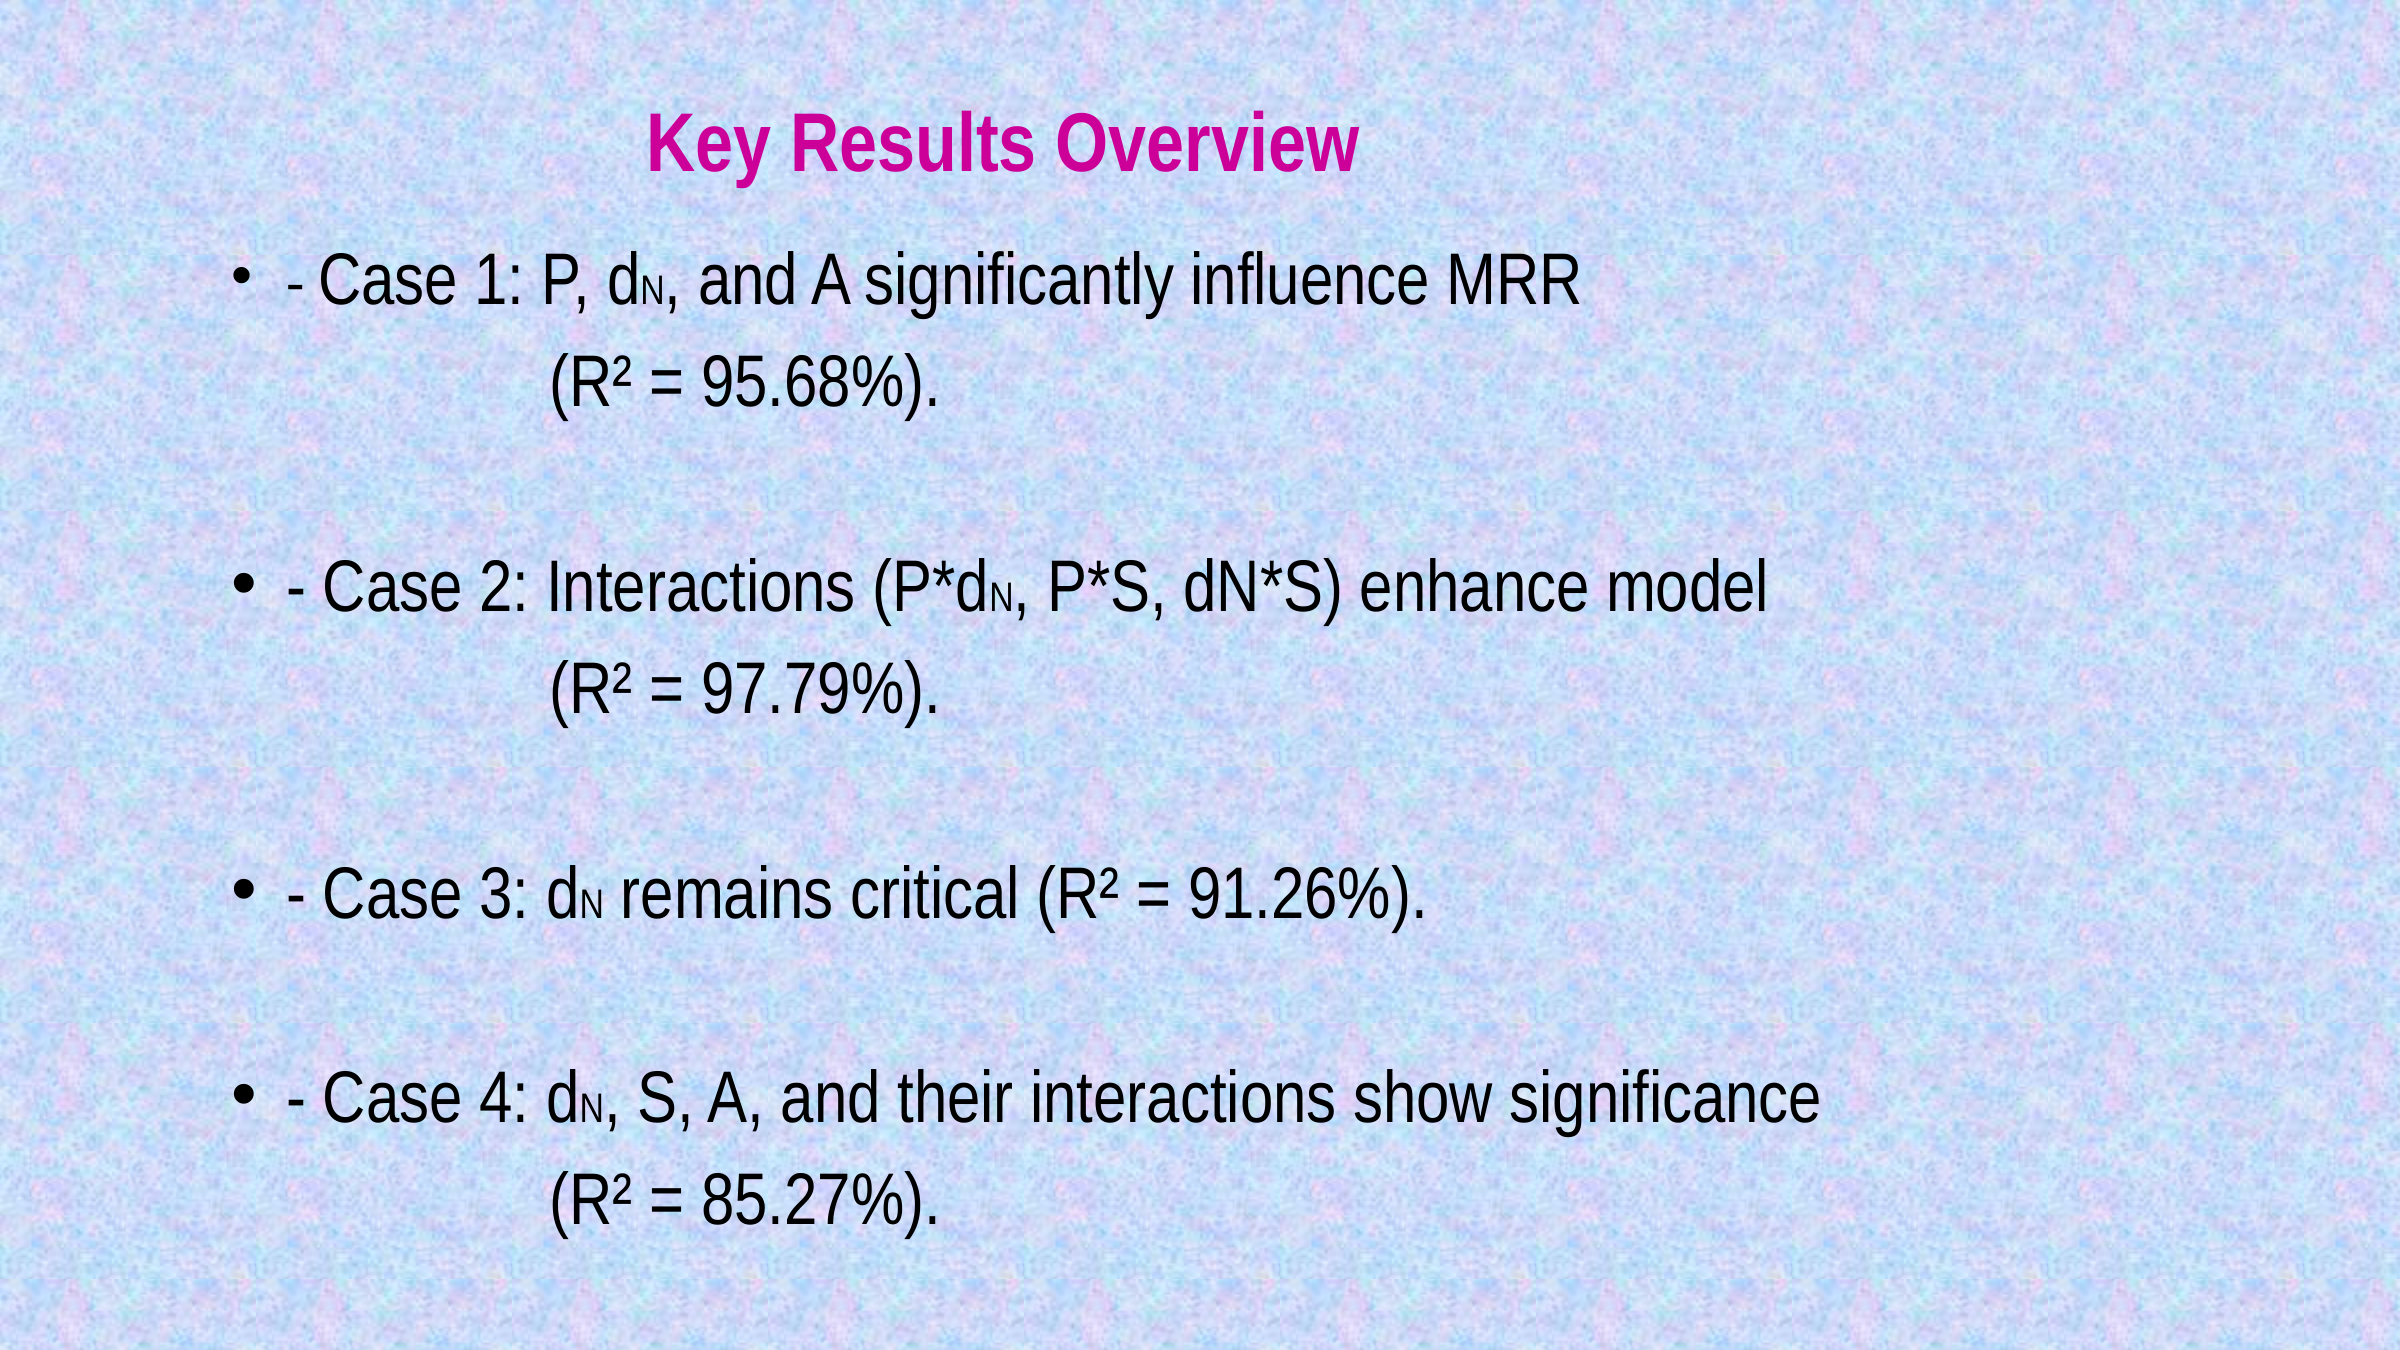

#
Key Results Overview
- Case 1: P, dN, and A significantly influence MRR
                   (R² = 95.68%).

- Case 2: Interactions (P*dN, P*S, dN*S) enhance model
                   (R² = 97.79%).

- Case 3: dN remains critical (R² = 91.26%).

- Case 4: dN, S, A, and their interactions show significance
                   (R² = 85.27%).